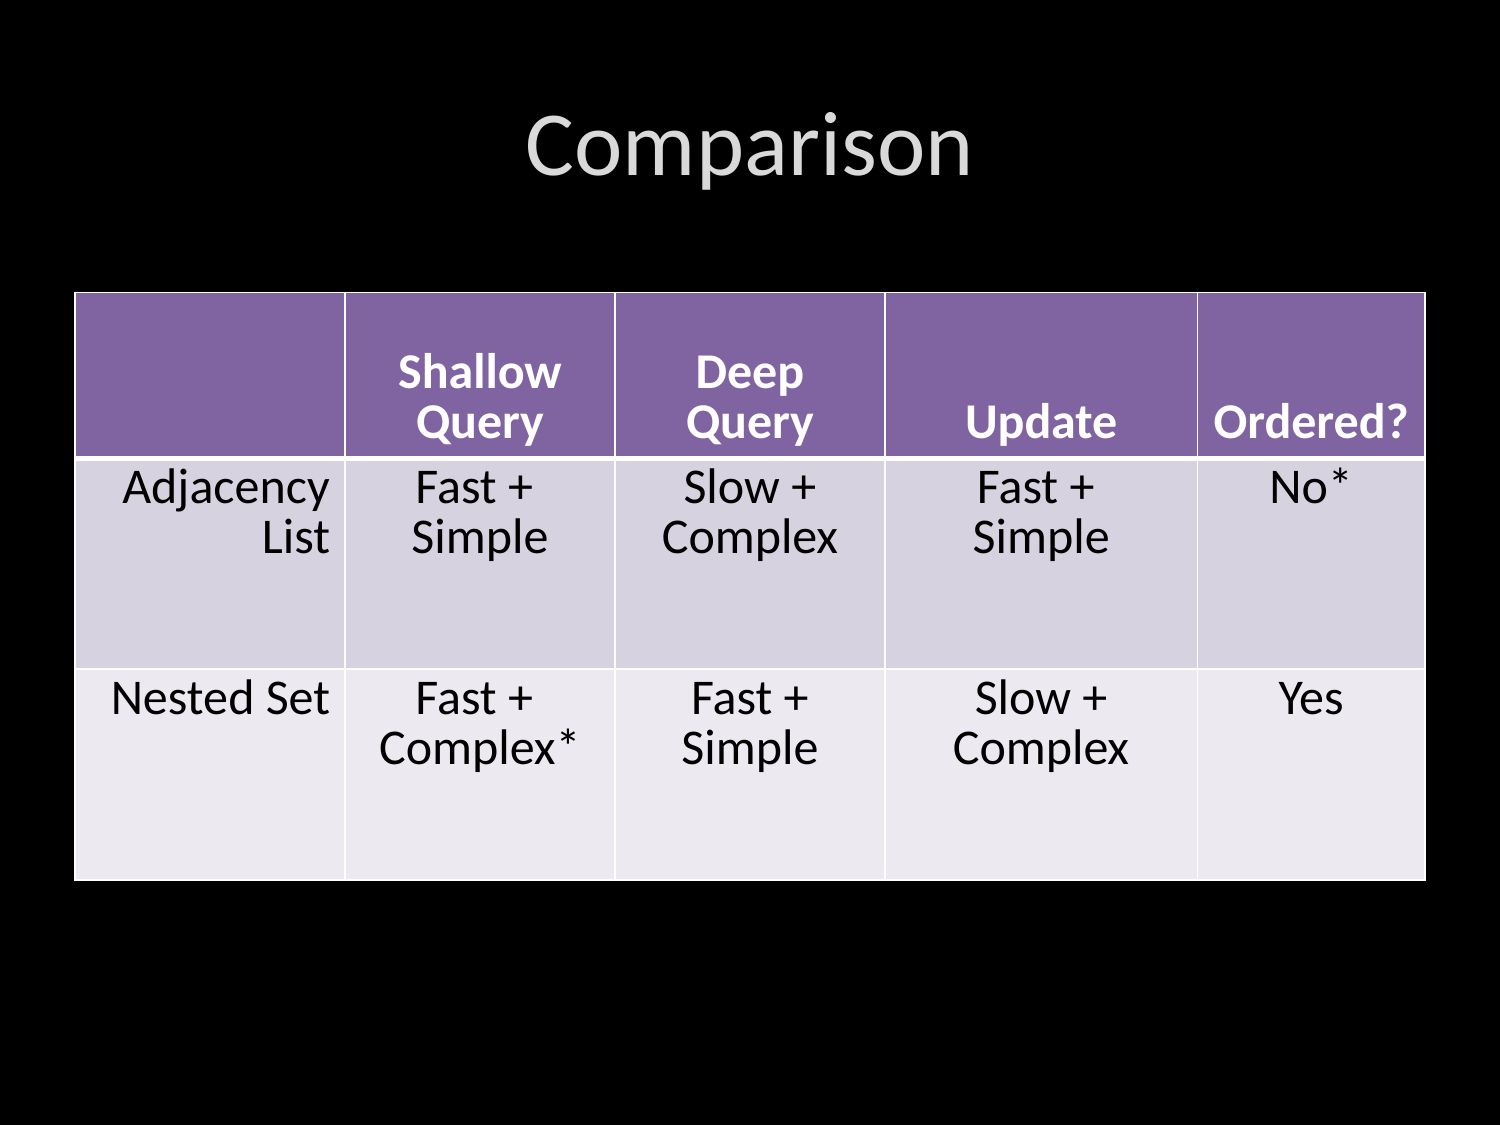

# Comparison
|  | Shallow Query | Deep Query | Update | Ordered? |
| --- | --- | --- | --- | --- |
| Adjacency List | Fast + Simple | Slow + Complex | Fast + Simple | No\* |
| Nested Set | Fast + Complex\* | Fast + Simple | Slow + Complex | Yes |